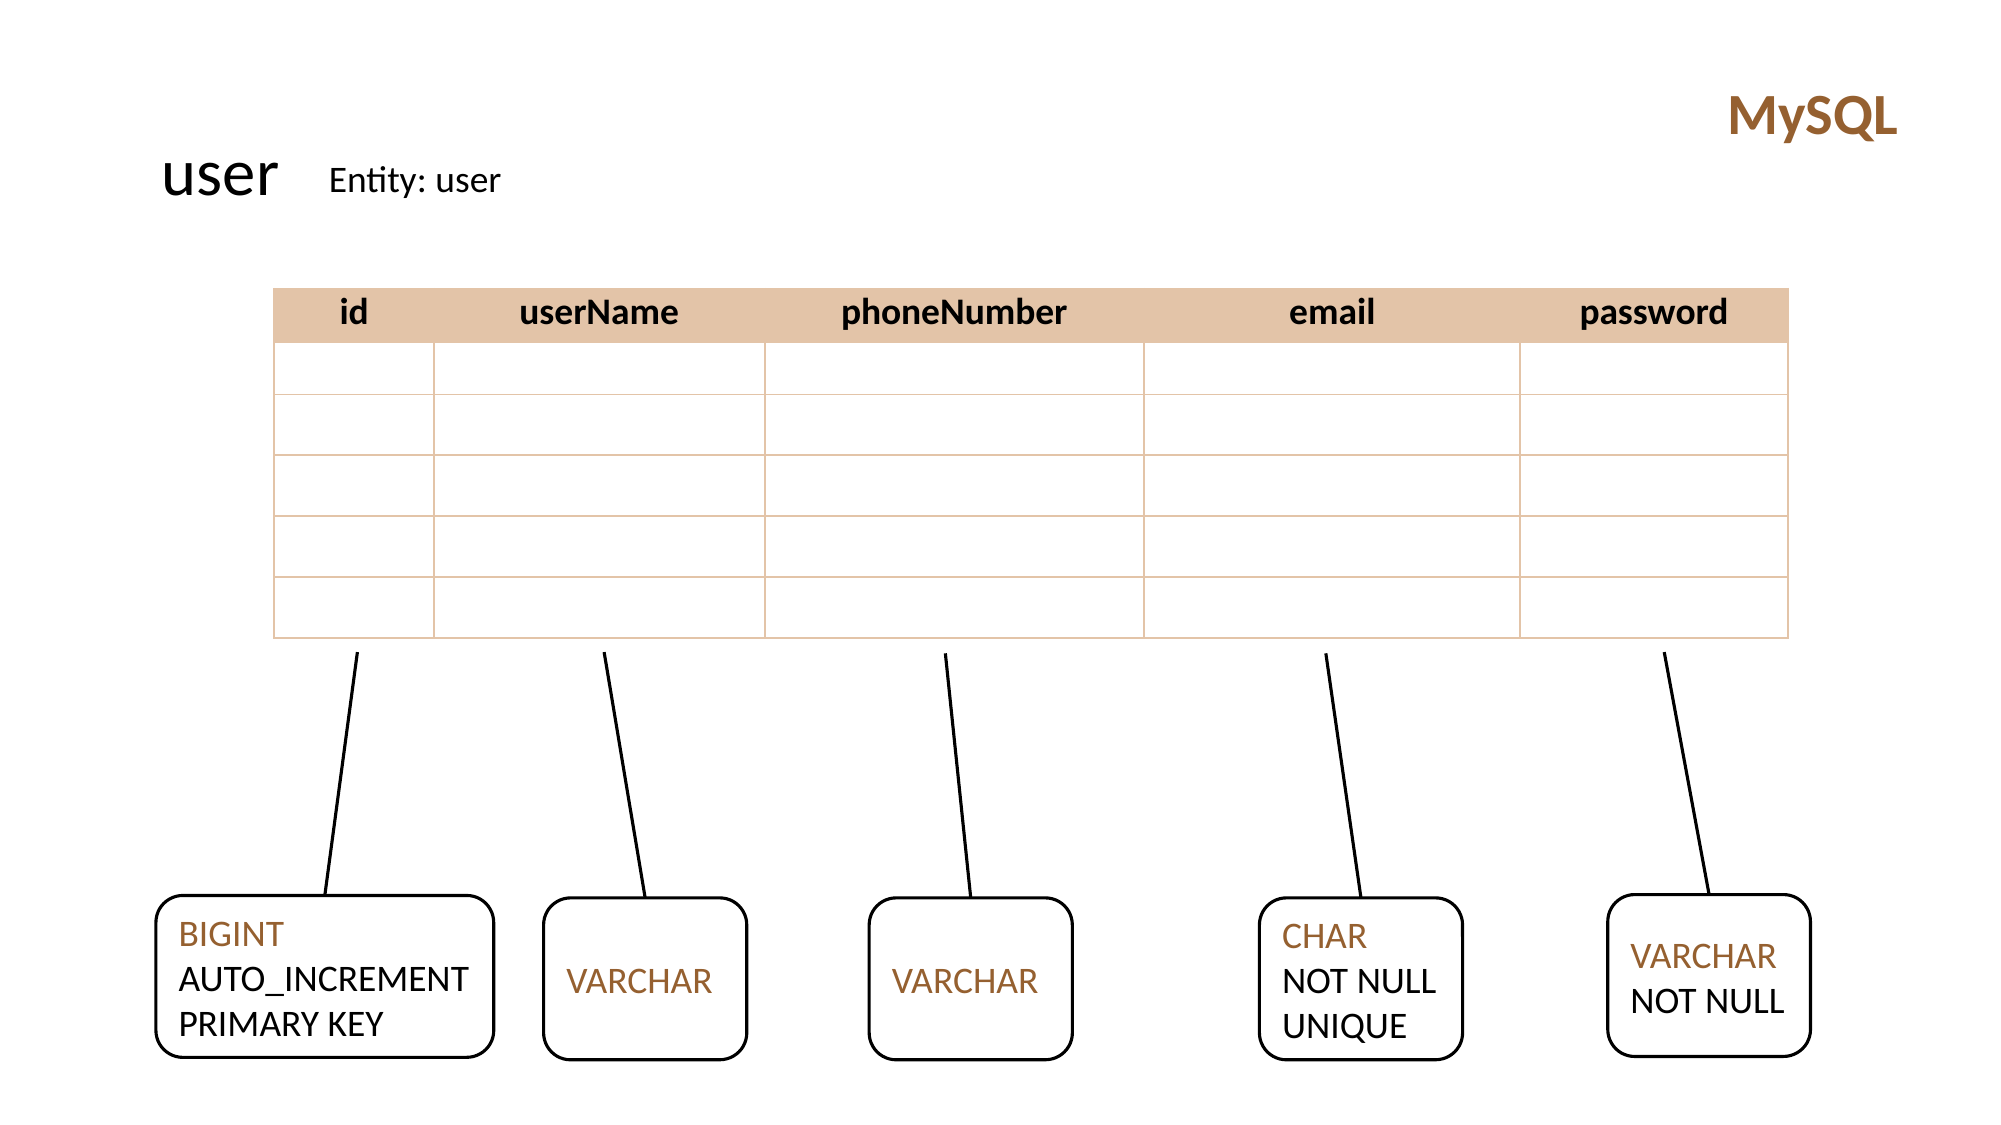

MySQL
user
Entity: user
| id | userName | phoneNumber | email | password |
| --- | --- | --- | --- | --- |
|  |  |  |  |  |
|  |  |  |  |  |
|  |  |  |  |  |
|  |  |  |  |  |
|  |  |  |  |  |
VARCHAR
NOT NULL
BIGINT
AUTO_INCREMENT
PRIMARY KEY
VARCHAR
VARCHAR
CHAR
NOT NULL
UNIQUE